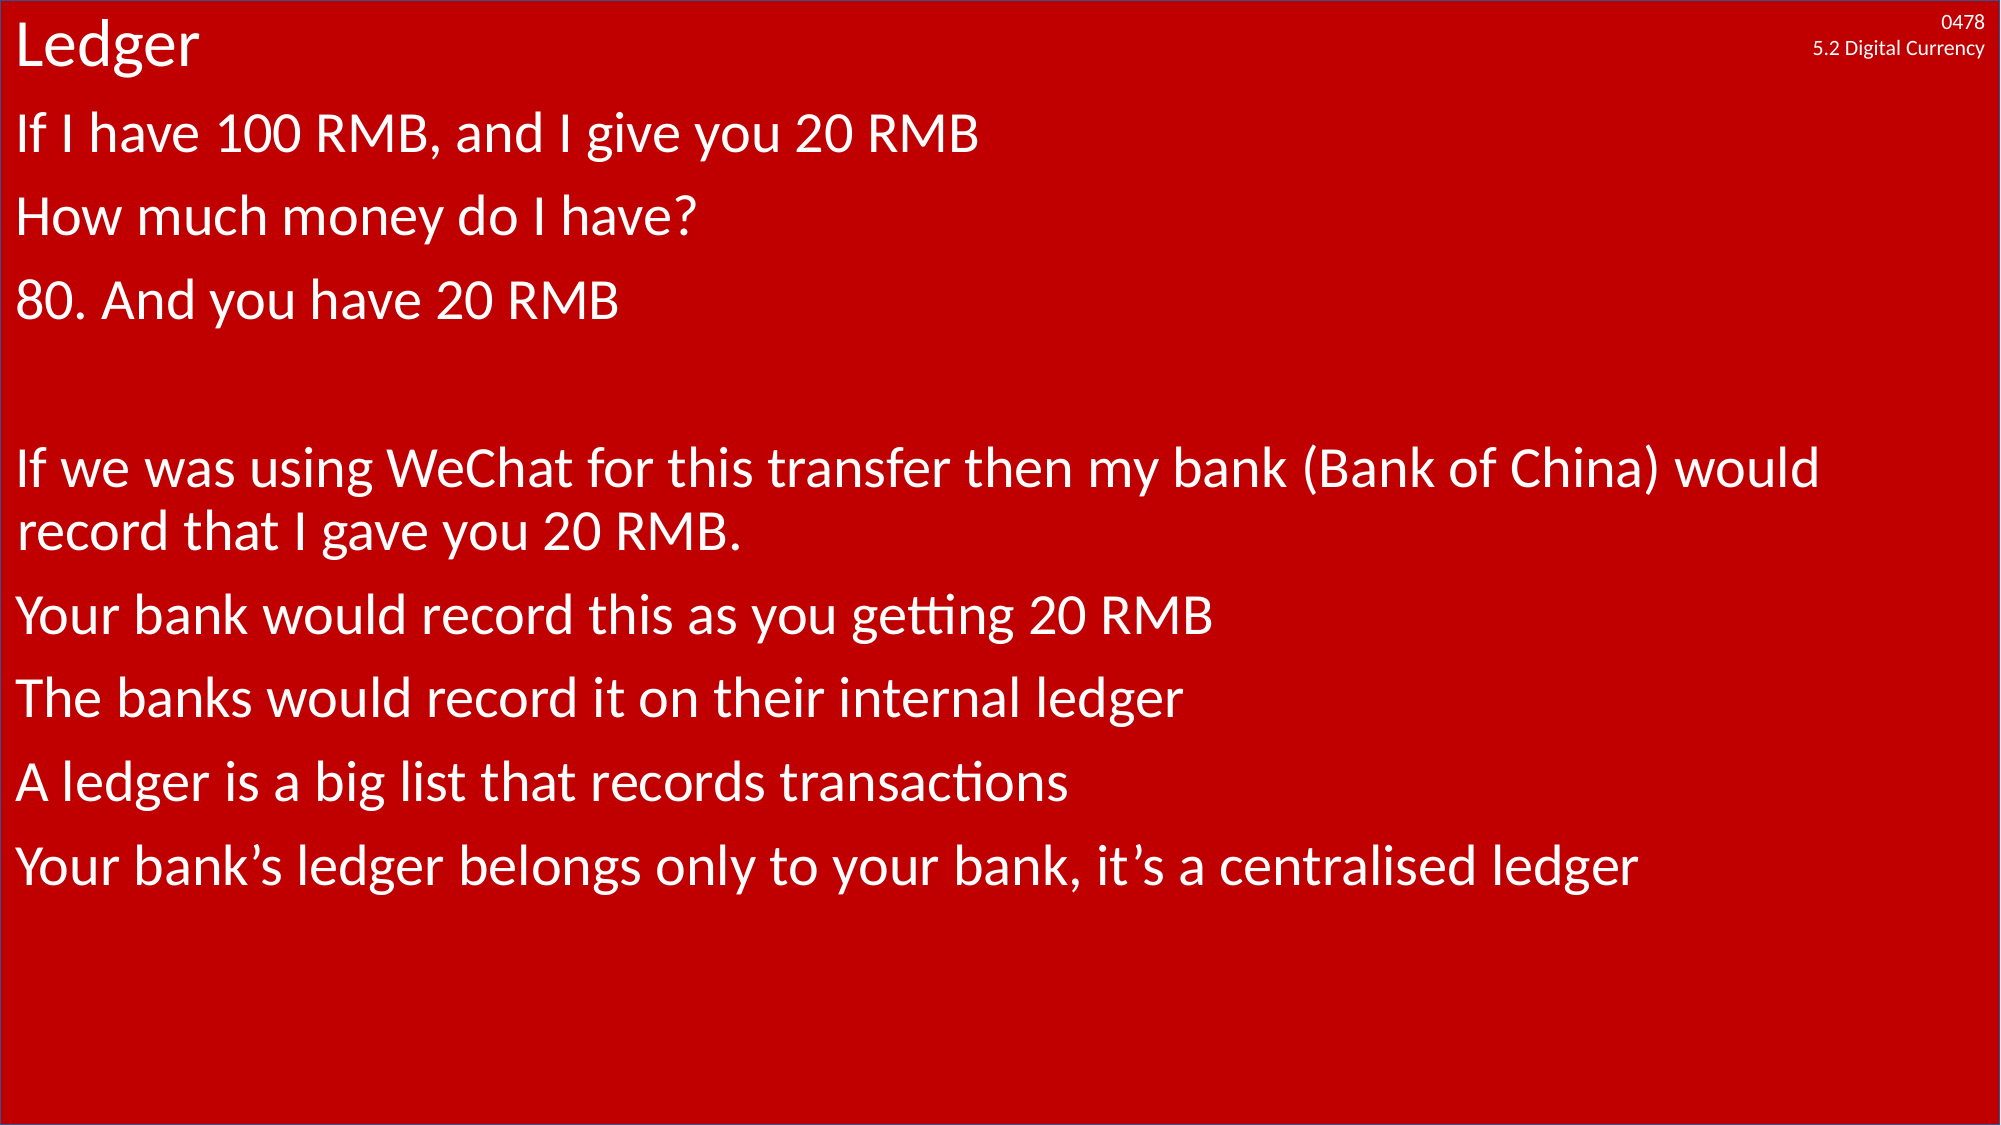

# Ledger
If I have 100 RMB, and I give you 20 RMB
How much money do I have?
80. And you have 20 RMB

If we was using WeChat for this transfer then my bank (Bank of China) would record that I gave you 20 RMB.
Your bank would record this as you getting 20 RMB
The banks would record it on their internal ledger
A ledger is a big list that records transactions
Your bank’s ledger belongs only to your bank, it’s a centralised ledger